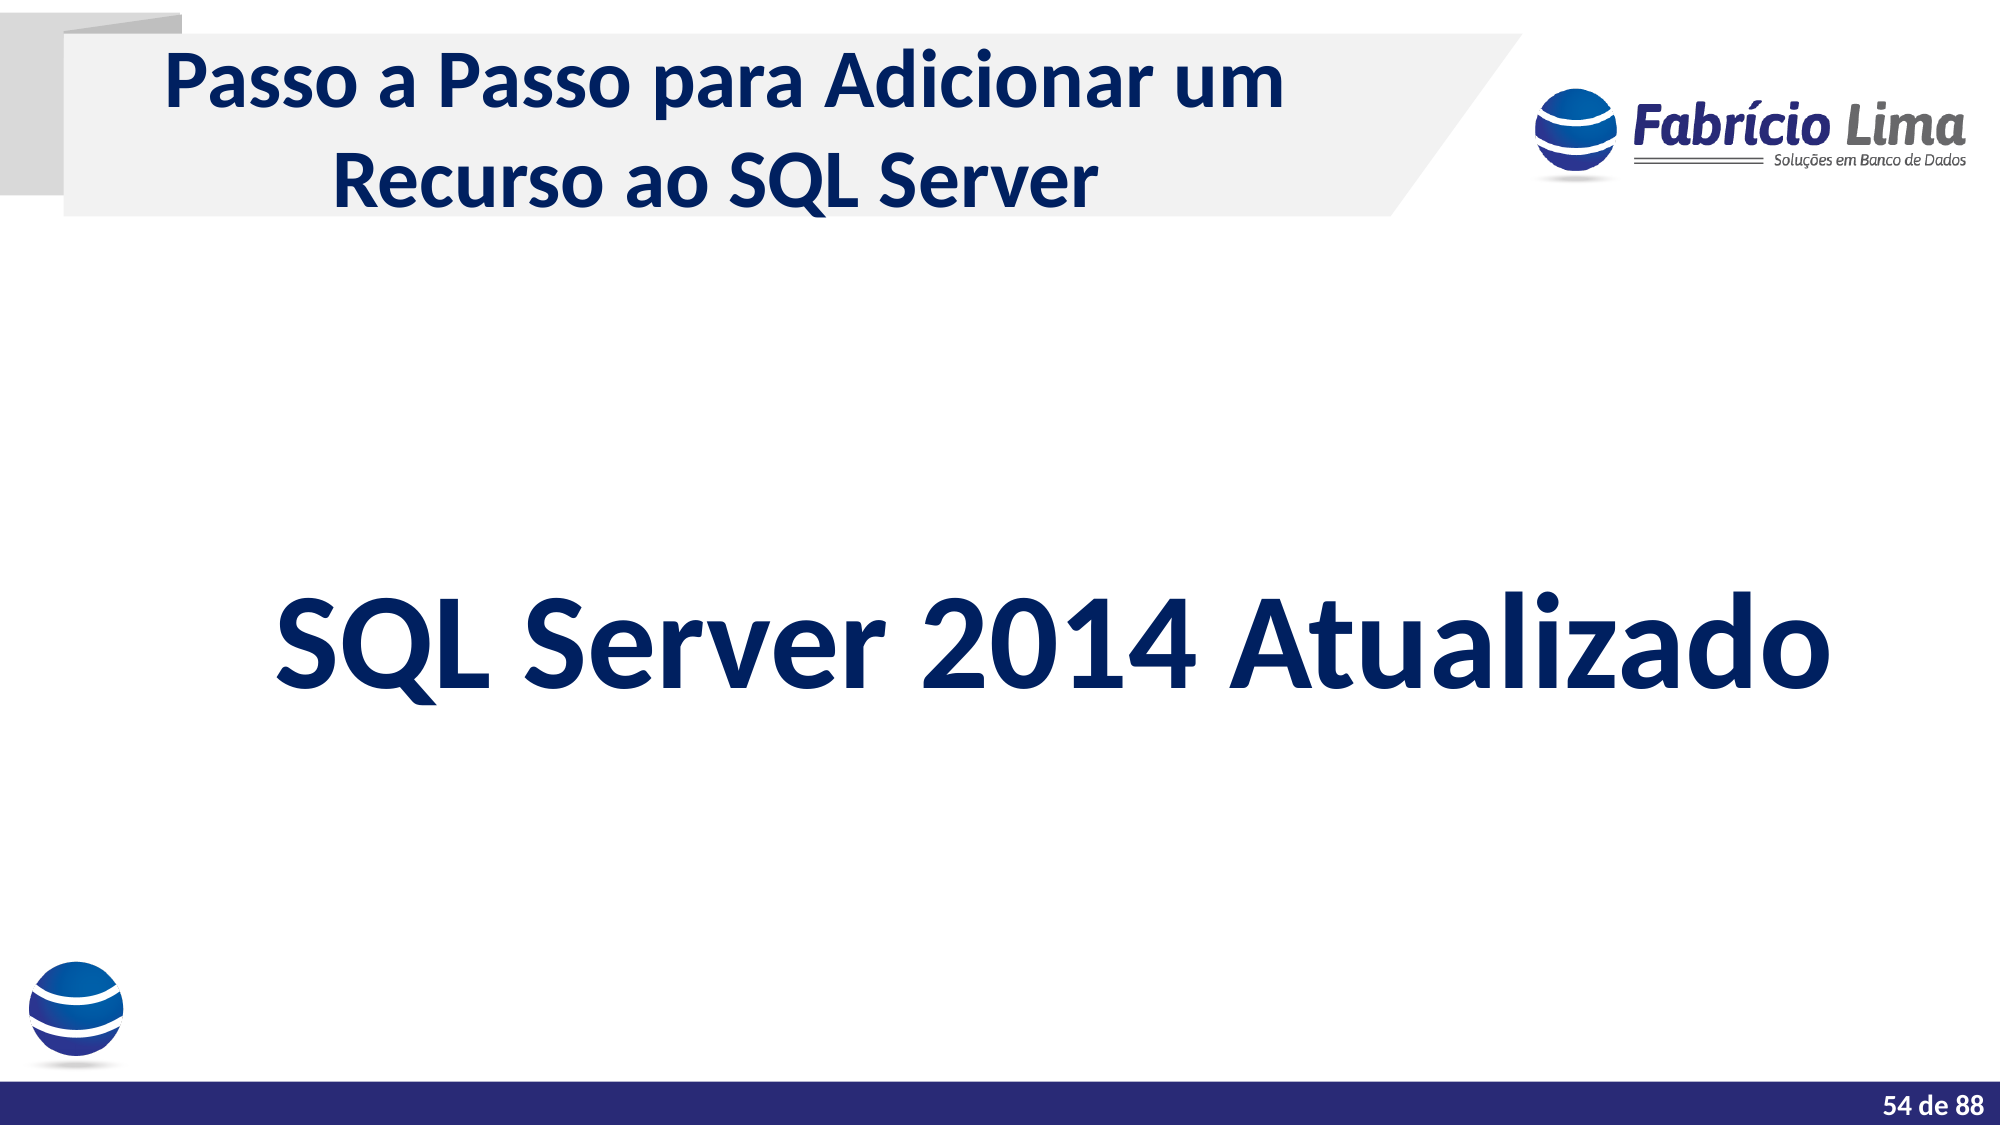

Passo a Passo para Adicionar um Recurso ao SQL Server

SQL Server 2014 Atualizado
Tarefas do dia a dia de um DBA

54 de 88